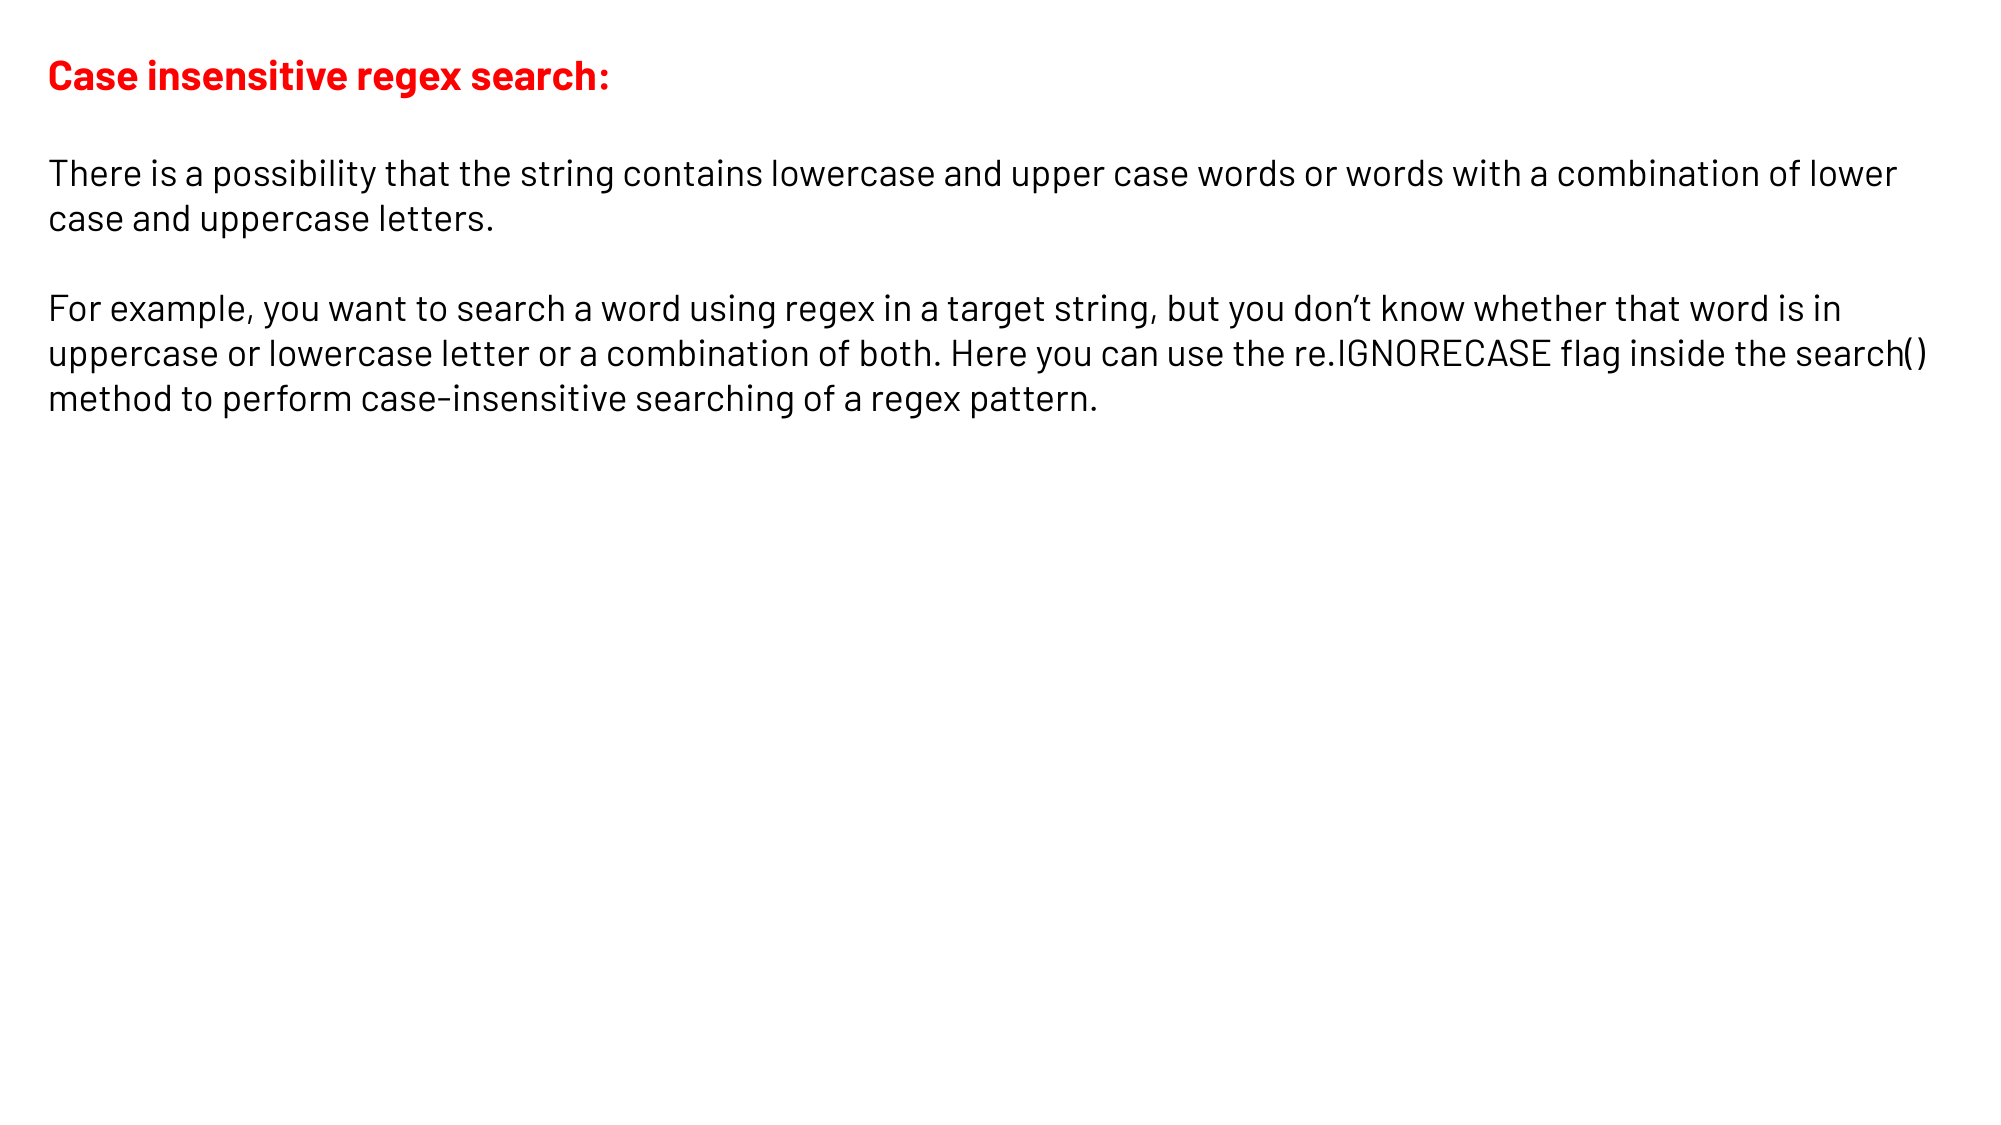

Case insensitive regex search:

There is a possibility that the string contains lowercase and upper case words or words with a combination of lower case and uppercase letters.

For example, you want to search a word using regex in a target string, but you don’t know whether that word is in uppercase or lowercase letter or a combination of both. Here you can use the re.IGNORECASE flag inside the search() method to perform case-insensitive searching of a regex pattern.